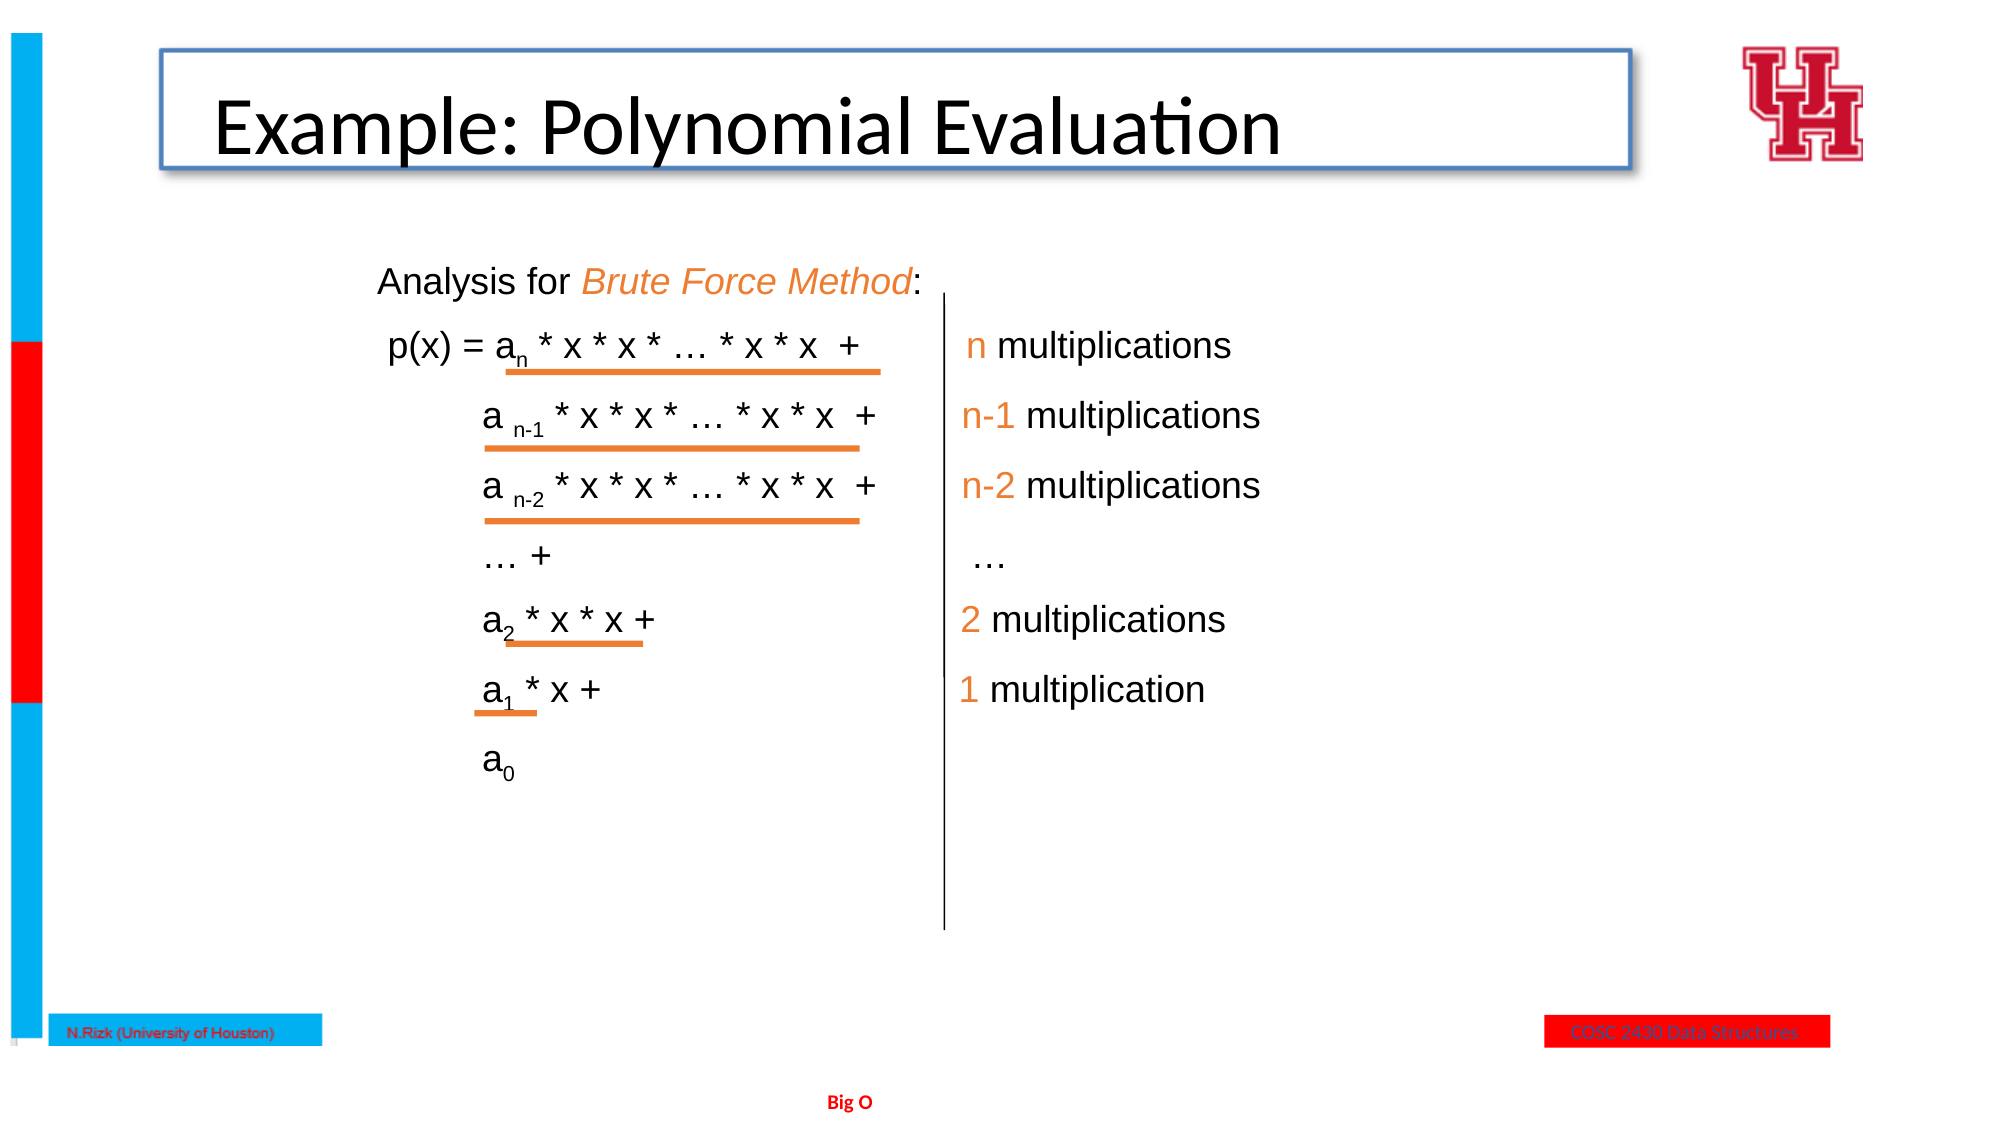

# Example: Polynomial Evaluation
Analysis for Brute Force Method:
 p(x) = an * x * x * … * x * x  +          n multiplications
          a n-1 * x * x * … * x * x  +        n-1 multiplications
          a n-2 * x * x * … * x * x  +        n-2 multiplications
          … +                                        …
          a2 * x * x +                             2 multiplications
          a1 * x +                                  1 multiplication
          a0